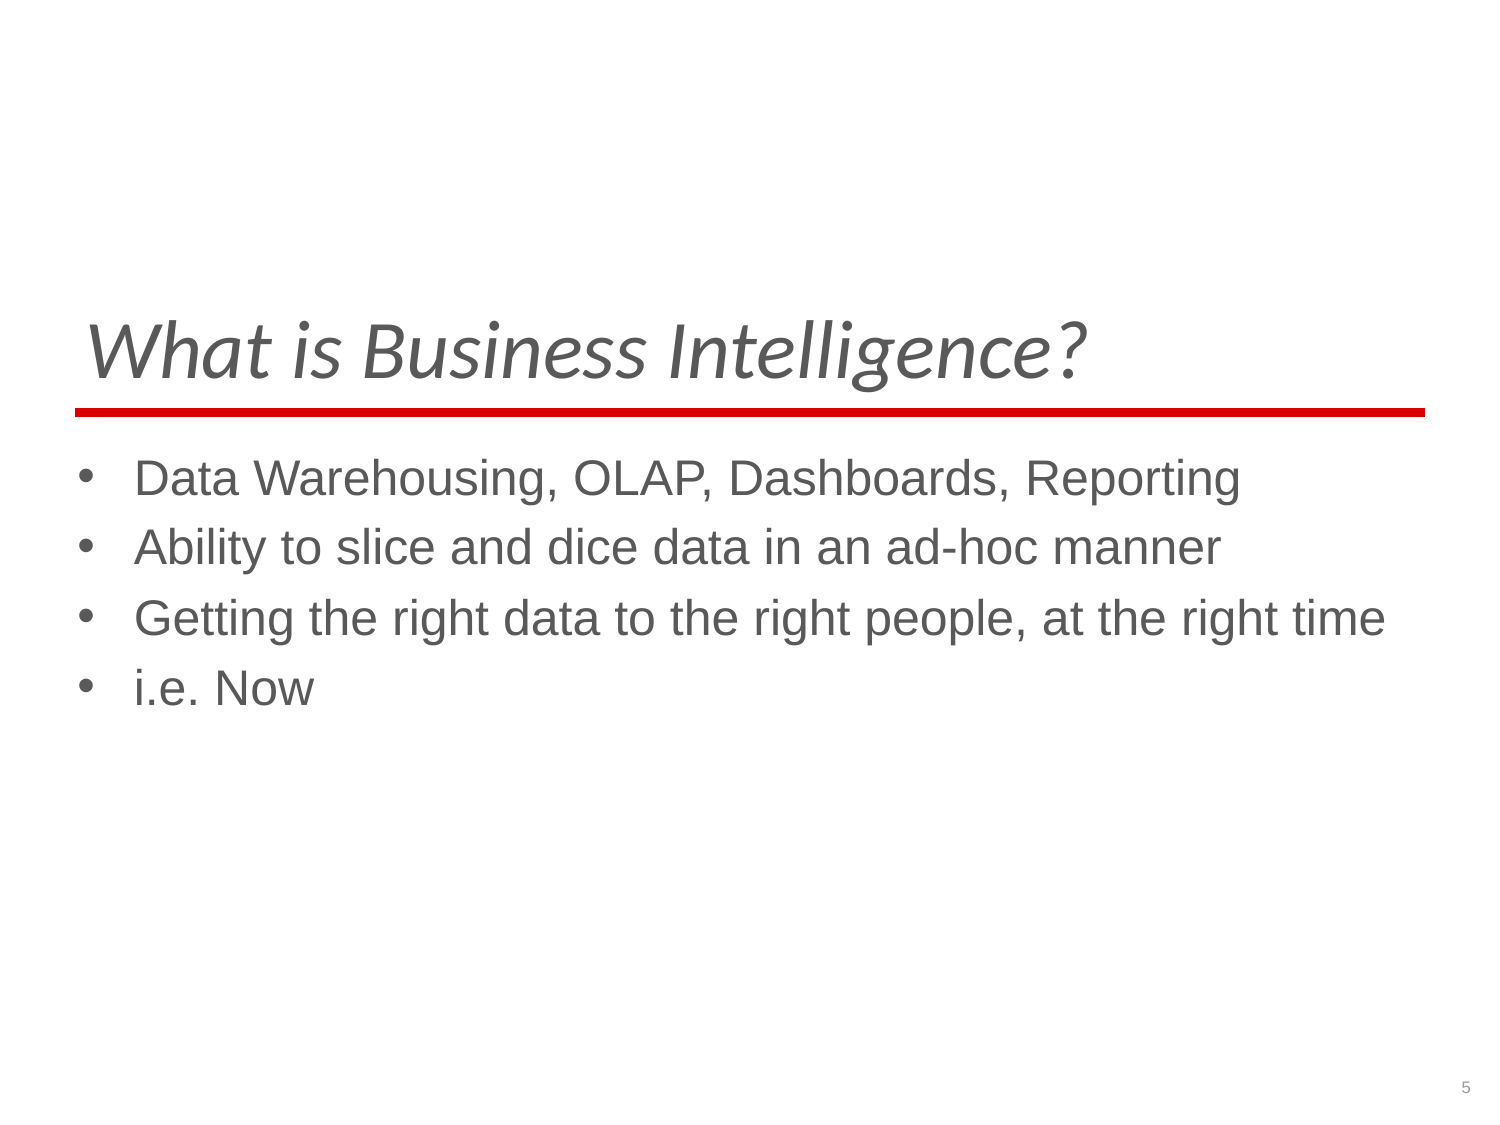

# What is Business Intelligence?
Data Warehousing, OLAP, Dashboards, Reporting
Ability to slice and dice data in an ad-hoc manner
Getting the right data to the right people, at the right time
i.e. Now

5